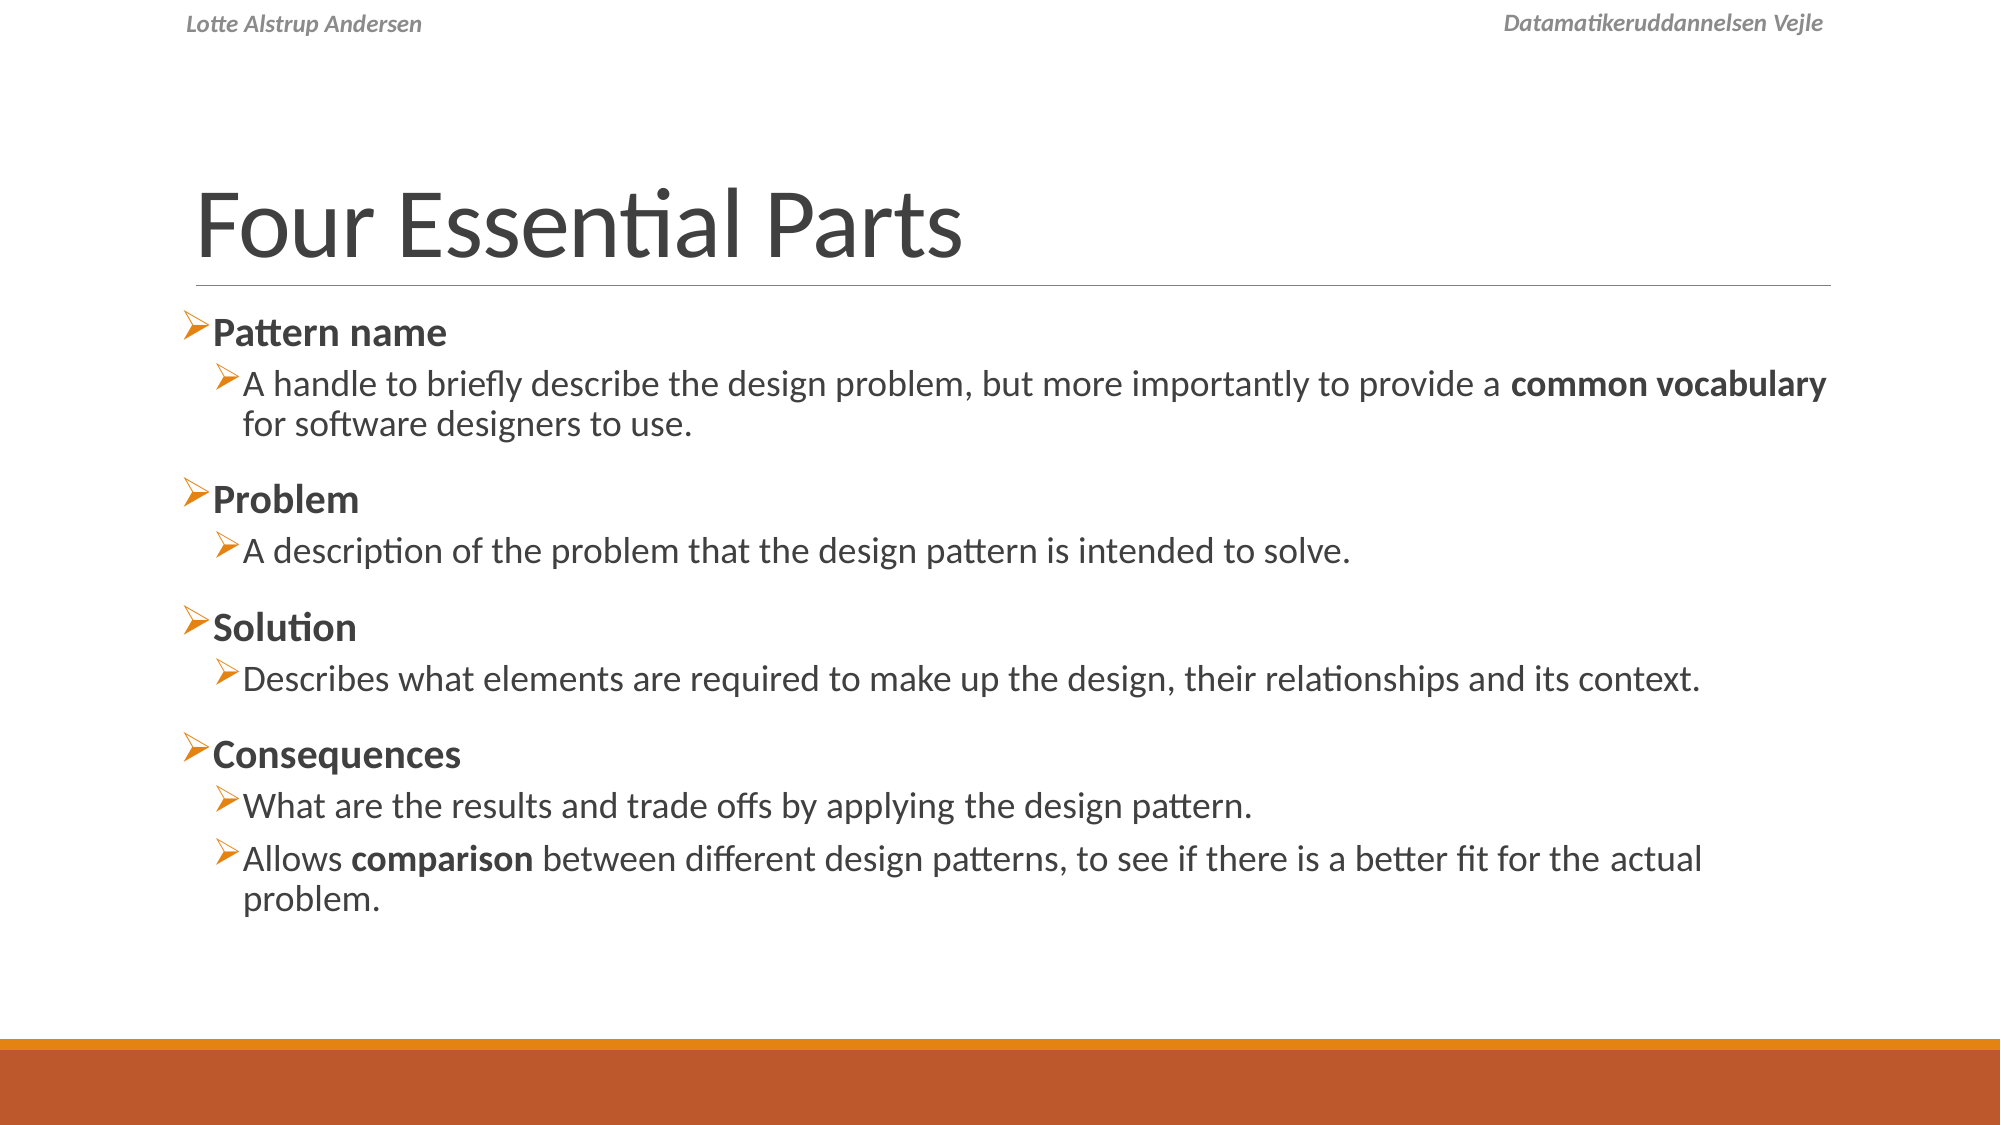

# Four Essential Parts
Pattern name
A handle to briefly describe the design problem, but more importantly to provide a common vocabulary for software designers to use.
Problem
A description of the problem that the design pattern is intended to solve.
Solution
Describes what elements are required to make up the design, their relationships and its context.
Consequences
What are the results and trade offs by applying the design pattern.
Allows comparison between different design patterns, to see if there is a better fit for the actual problem.